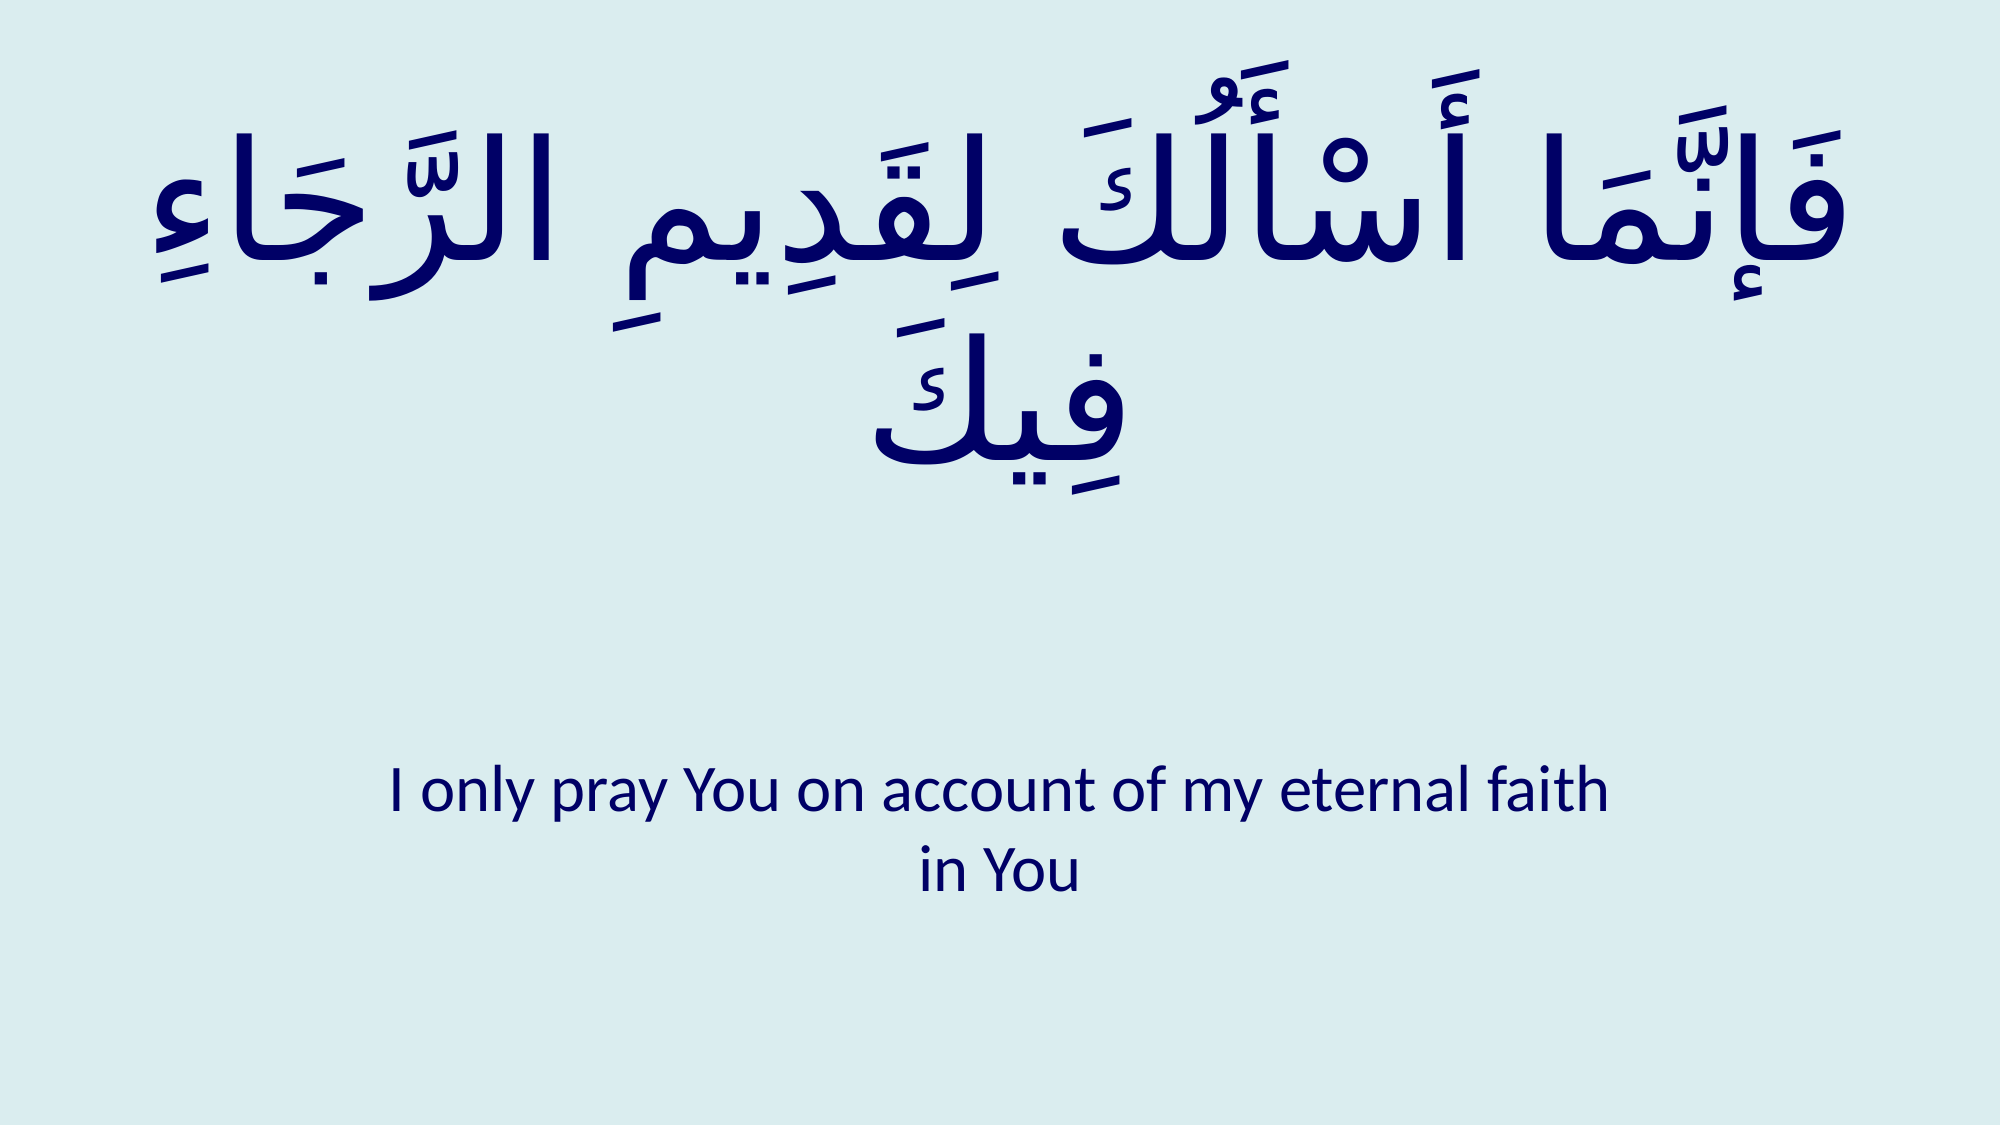

# فَإنَّمَا أَسْأَلُكَ لِقَدِيمِ الرَّجَاءِ فِيكَ
I only pray You on account of my eternal faith in You